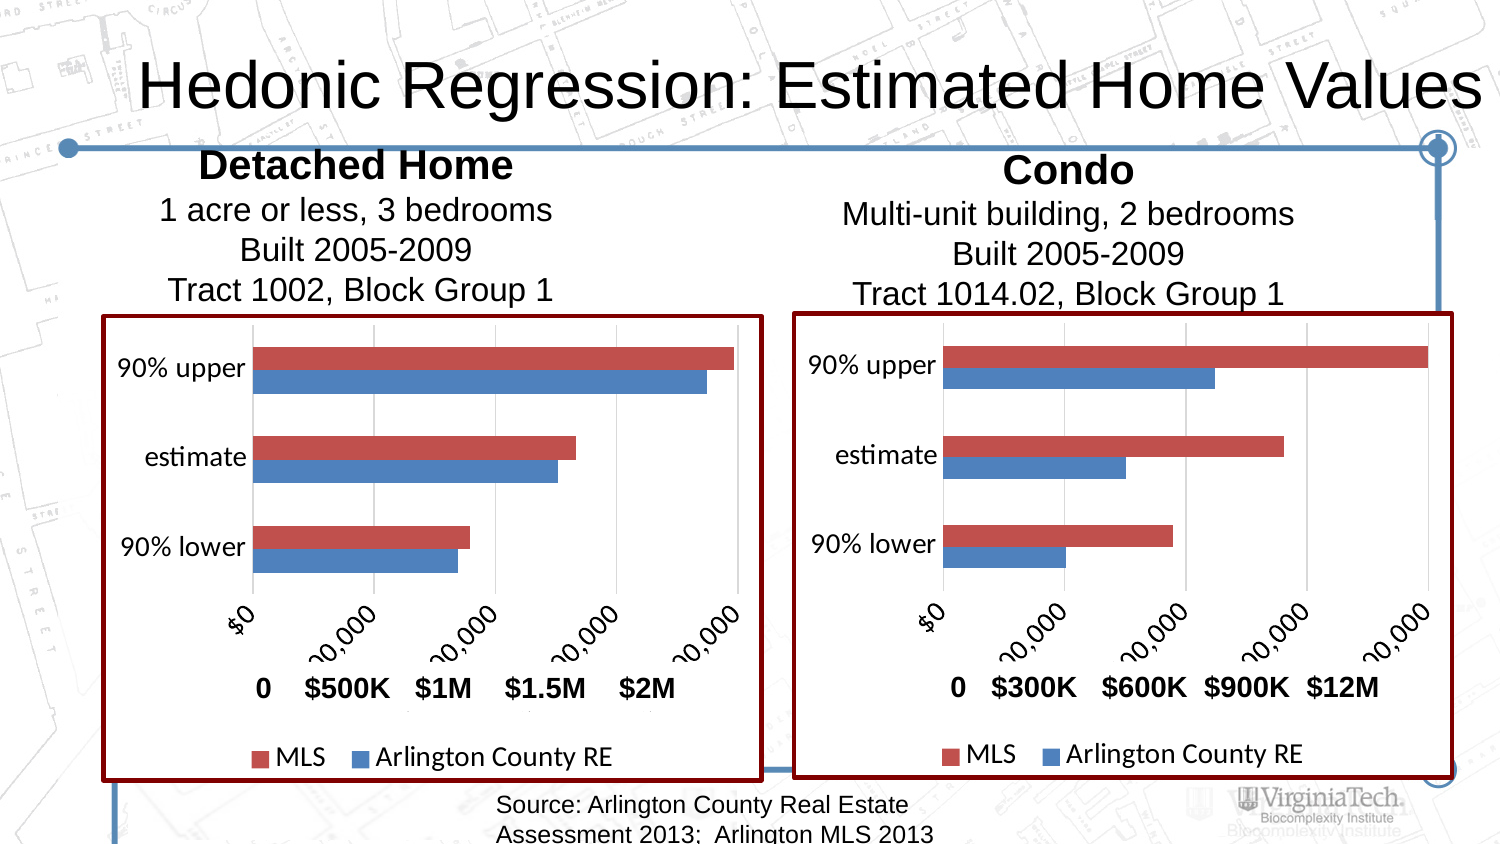

# Hedonic Regression: Estimated Home Values
Detached Home
1 acre or less, 3 bedrooms
Built 2005-2009
 Tract 1002, Block Group 1
Condo
Multi-unit building, 2 bedrooms
Built 2005-2009
Tract 1014.02, Block Group 1

### Chart

| Category | Arlington County RE | MLS  |
|---|---|---|
| 90% lower | 303071.6558560298 | 567168.4544022484 |
| estimate | 451014.3210519772 | 843963.3698428964 |
| 90% upper | 671174.3373672772 | 1255842.35884074 |

### Chart

| Category | Arlington County RE | MLS  |
|---|---|---|
| 90% lower | 846765.0501211841 | 895715.0674425602 |
| estimate | 1260108.48191084 | 1332850.40955706 |
| 90% upper | 1875223.1046338 | 1983320.67733173 |
     0   $300K   $600K  $900K  $12M
     0    $500K   $1M    $1.5M    $2M
Source: Arlington County Real Estate Assessment 2013;  Arlington MLS 2013